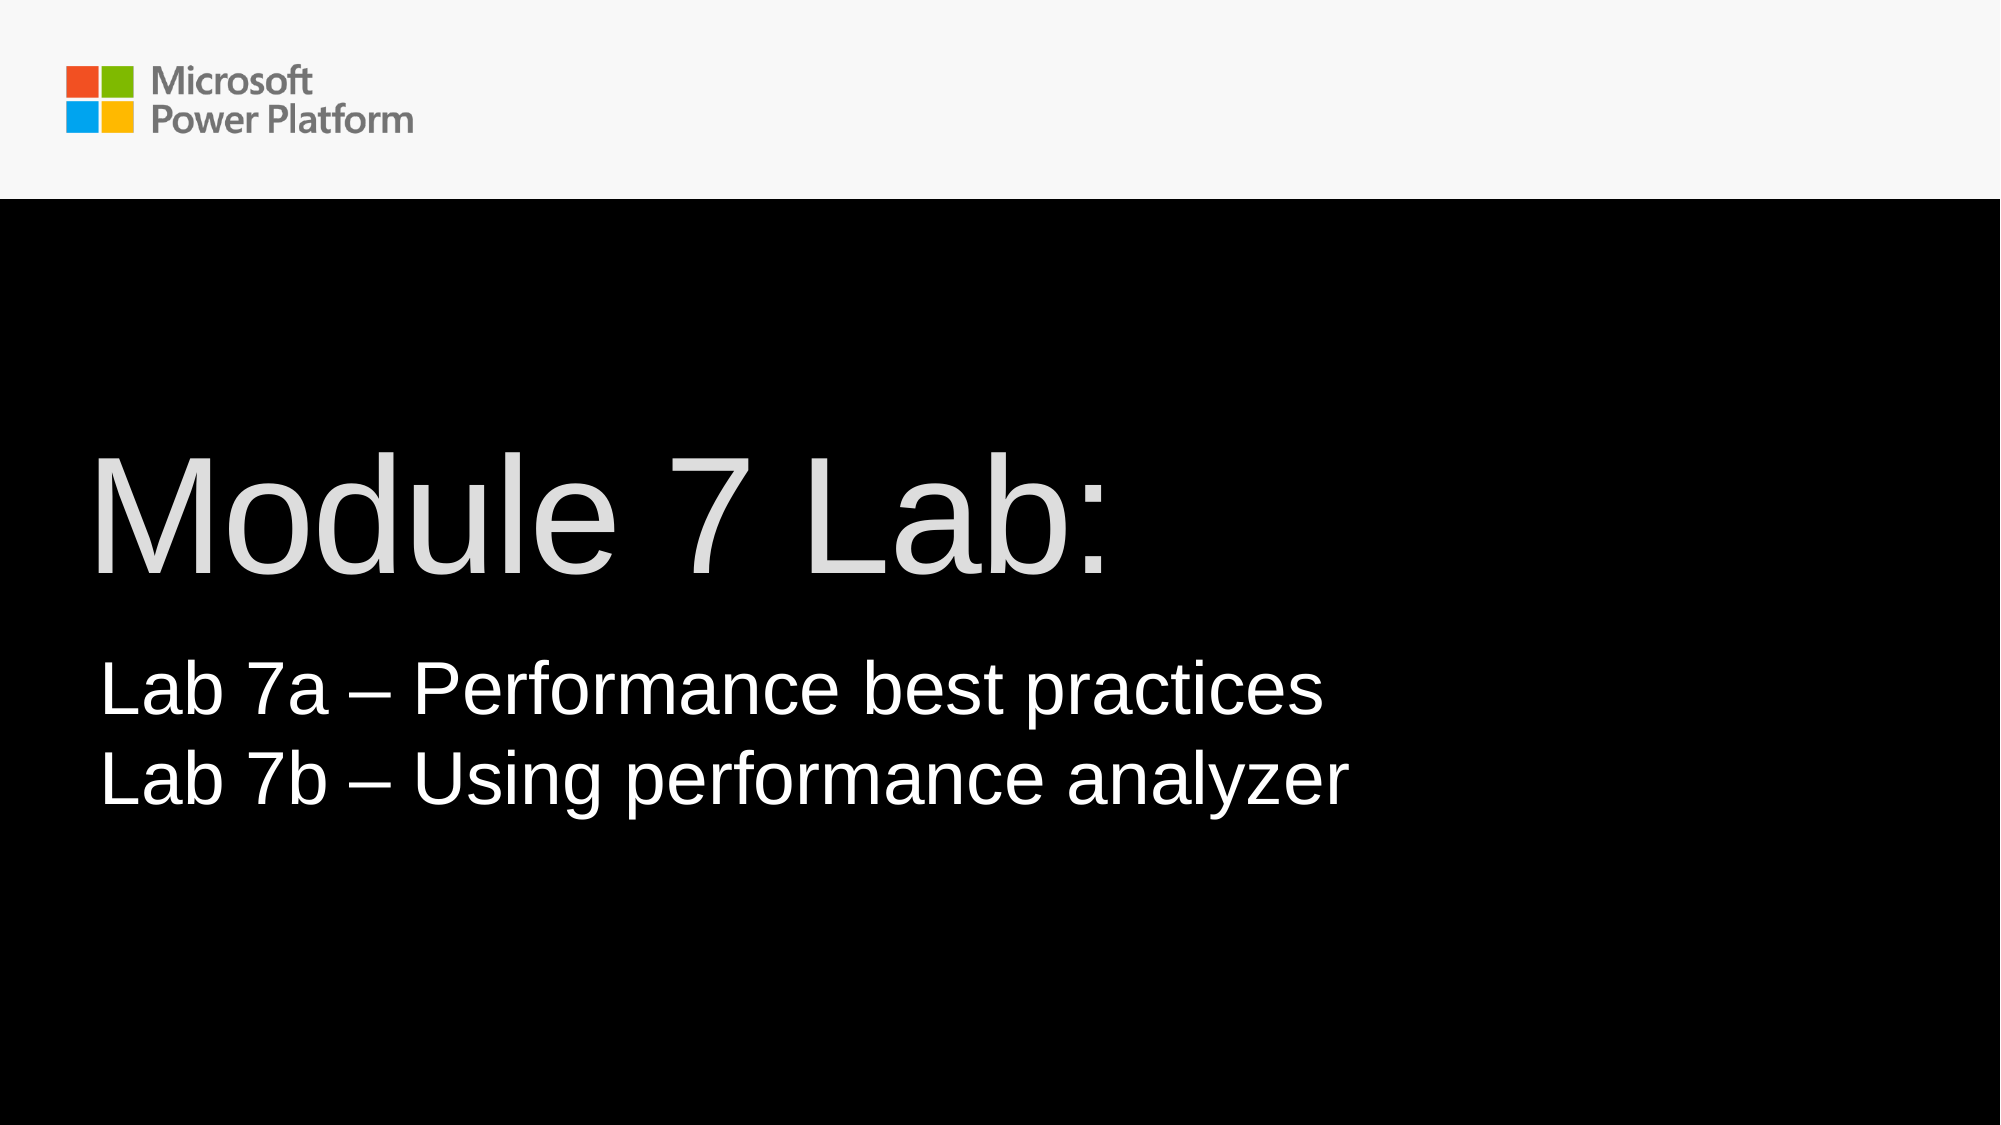

# Module 7 Lab:
Lab 7a – Performance best practices
Lab 7b – Using performance analyzer